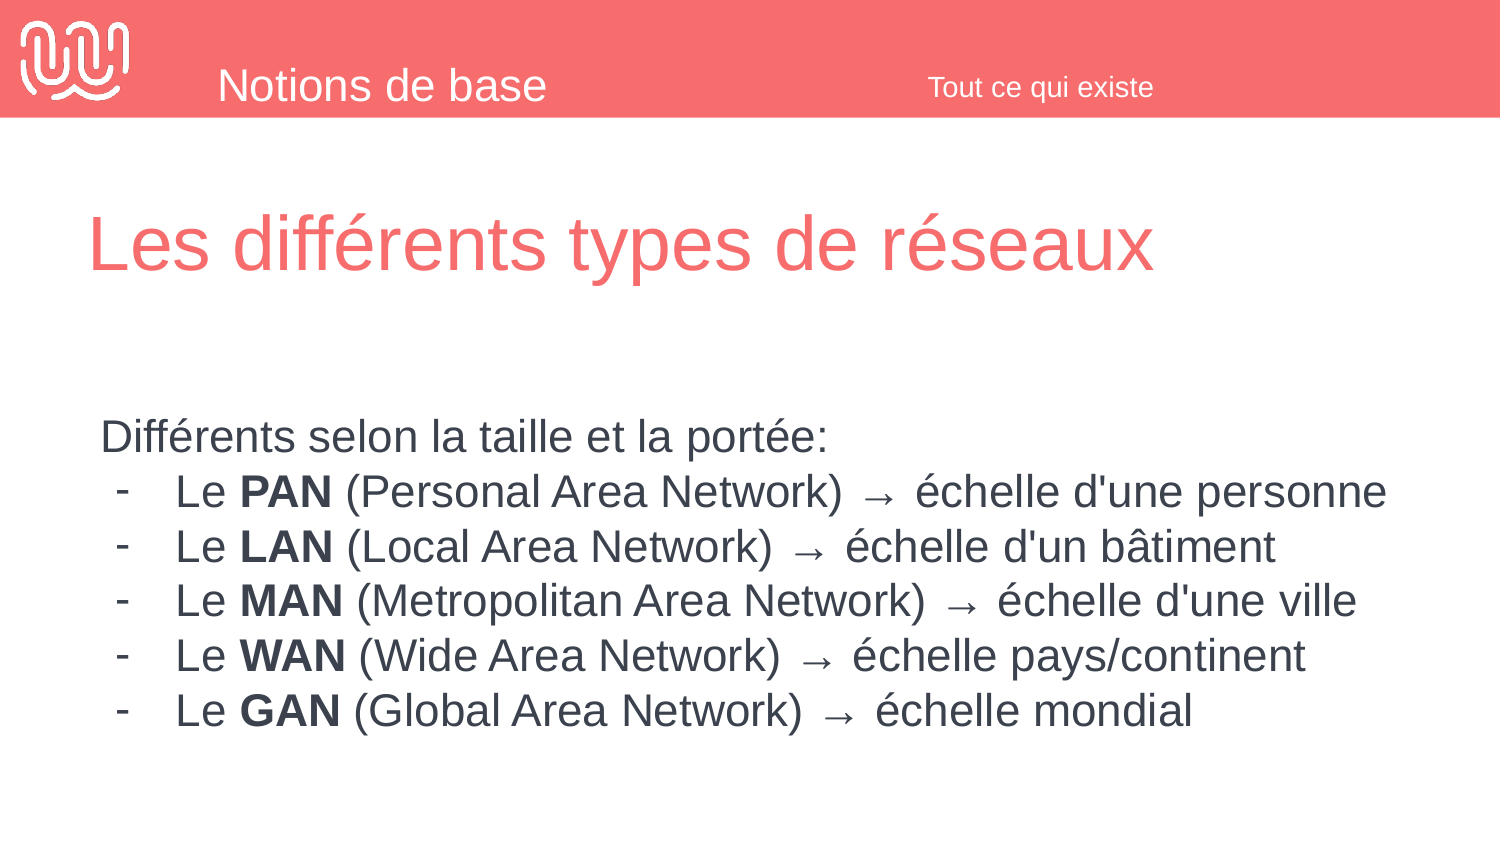

Notions de base
Tout ce qui existe
Les différents types de réseaux
Différents selon la taille et la portée:
Le PAN (Personal Area Network) → échelle d'une personne
Le LAN (Local Area Network) → échelle d'un bâtiment
Le MAN (Metropolitan Area Network) → échelle d'une ville
Le WAN (Wide Area Network) → échelle pays/continent
Le GAN (Global Area Network) → échelle mondial